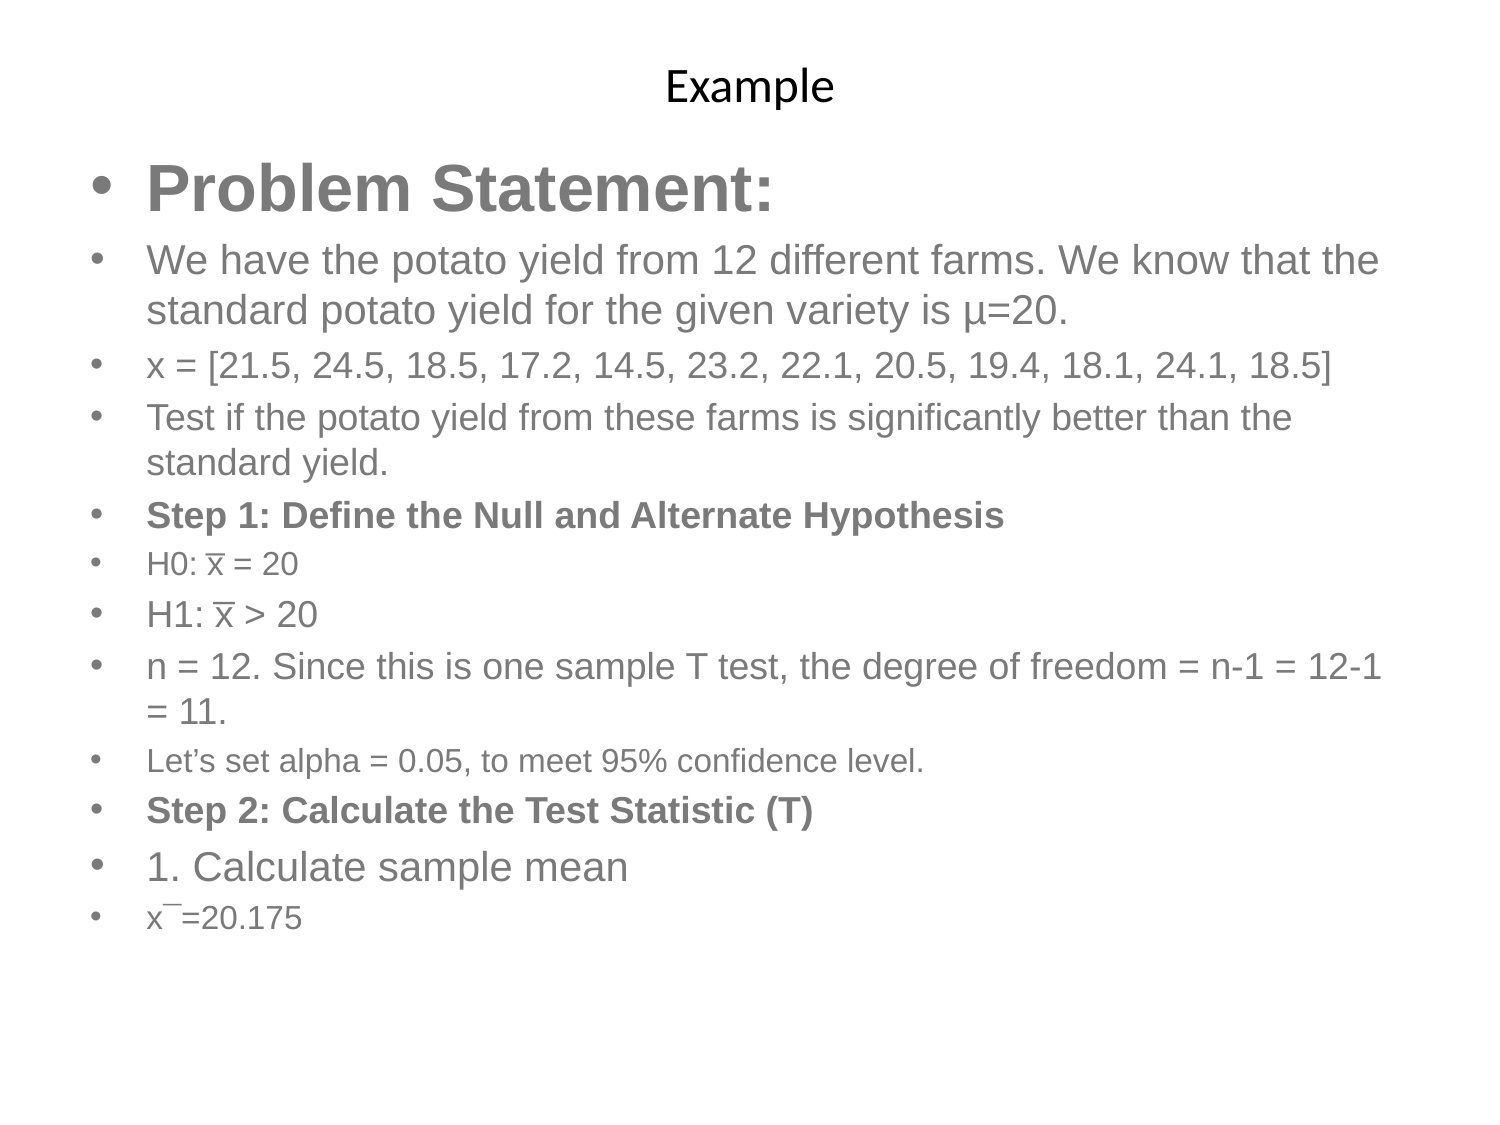

# Example
Problem Statement:
We have the potato yield from 12 different farms. We know that the standard potato yield for the given variety is µ=20.
x = [21.5, 24.5, 18.5, 17.2, 14.5, 23.2, 22.1, 20.5, 19.4, 18.1, 24.1, 18.5]
Test if the potato yield from these farms is significantly better than the standard yield.
Step 1: Define the Null and Alternate Hypothesis
H0: x̅ = 20
H1: x̅ > 20
n = 12. Since this is one sample T test, the degree of freedom = n-1 = 12-1 = 11.
Let’s set alpha = 0.05, to meet 95% confidence level.
Step 2: Calculate the Test Statistic (T)
1. Calculate sample mean
x¯=20.175